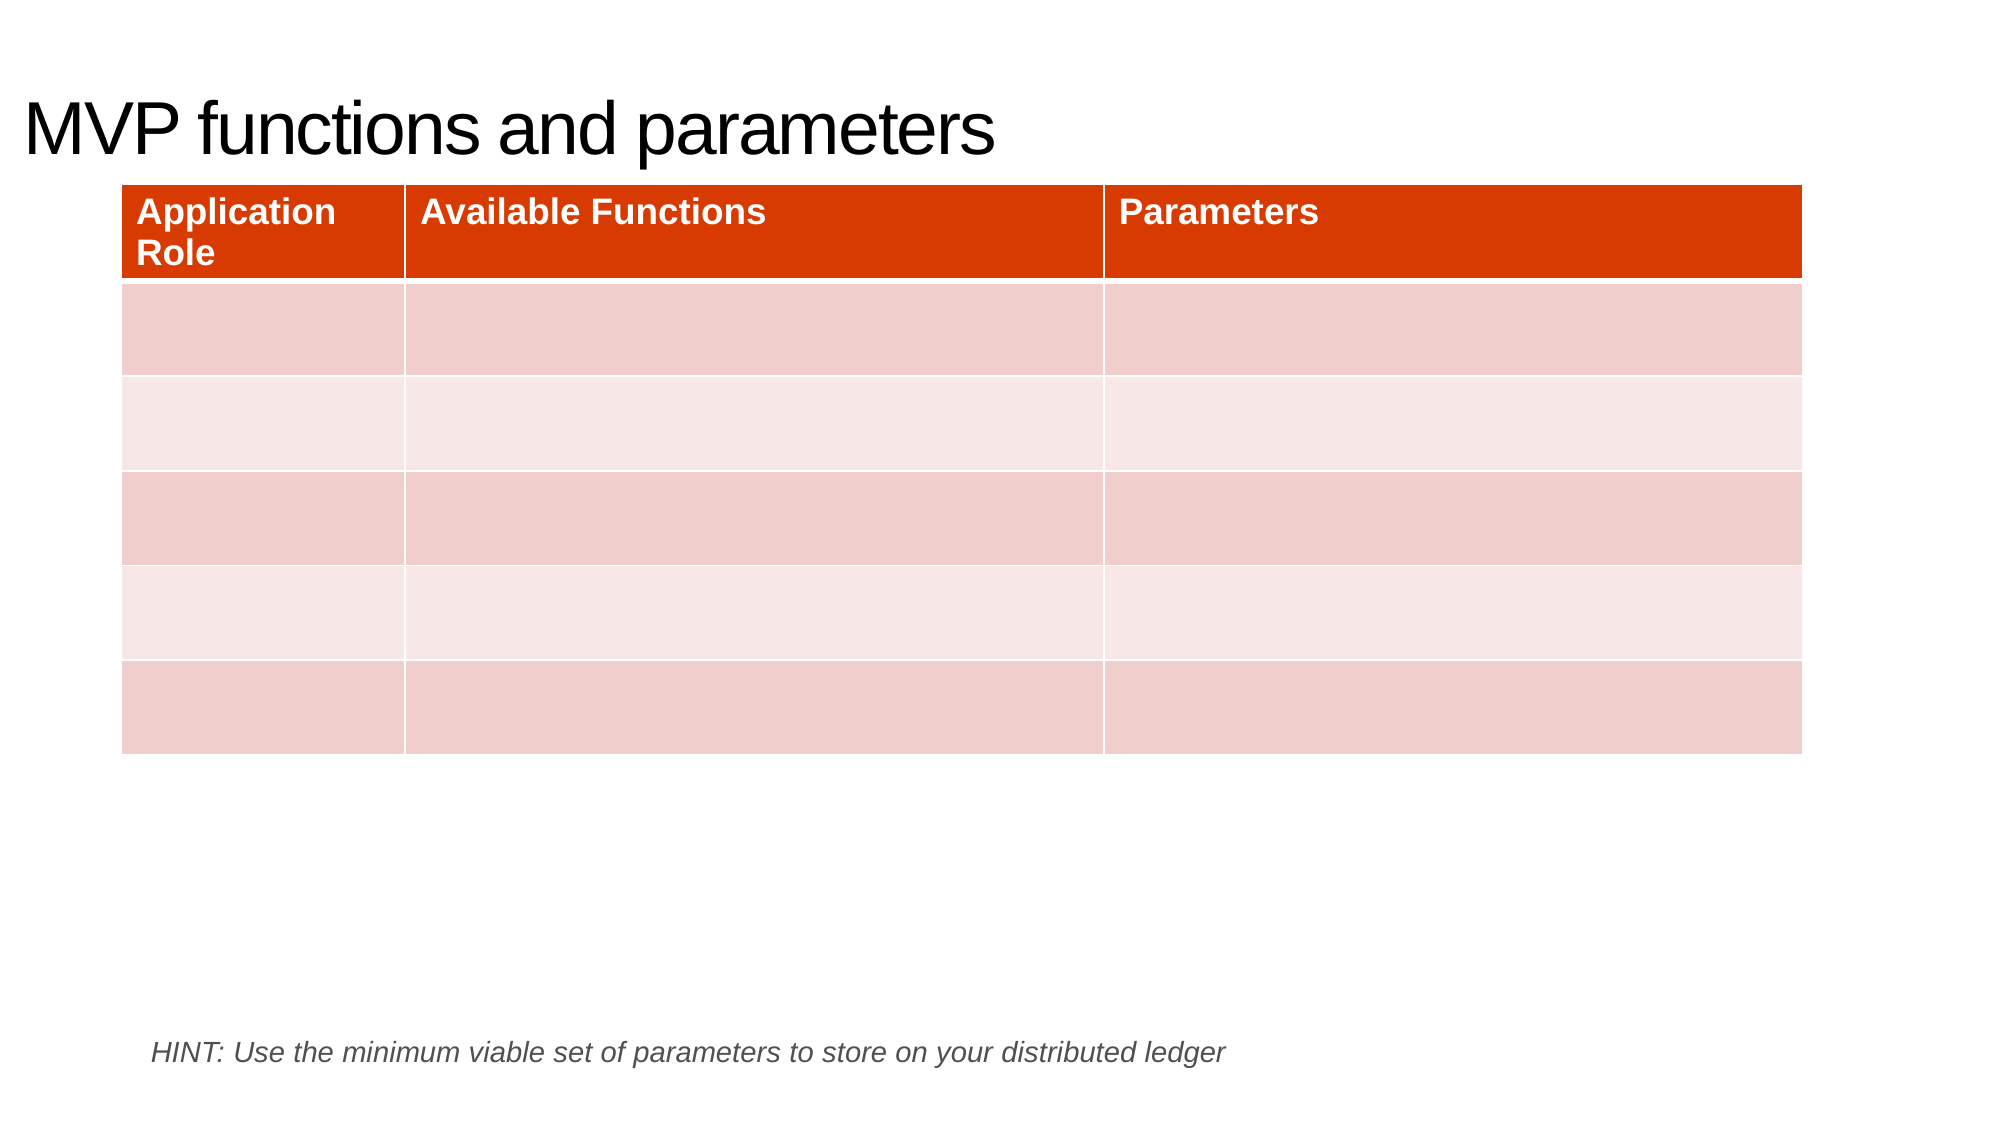

# MVP functions and parameters
| Application Role | Available Functions | Parameters |
| --- | --- | --- |
|  |  |  |
|  |  |  |
|  |  |  |
|  |  |  |
|  |  |  |
HINT: Use the minimum viable set of parameters to store on your distributed ledger